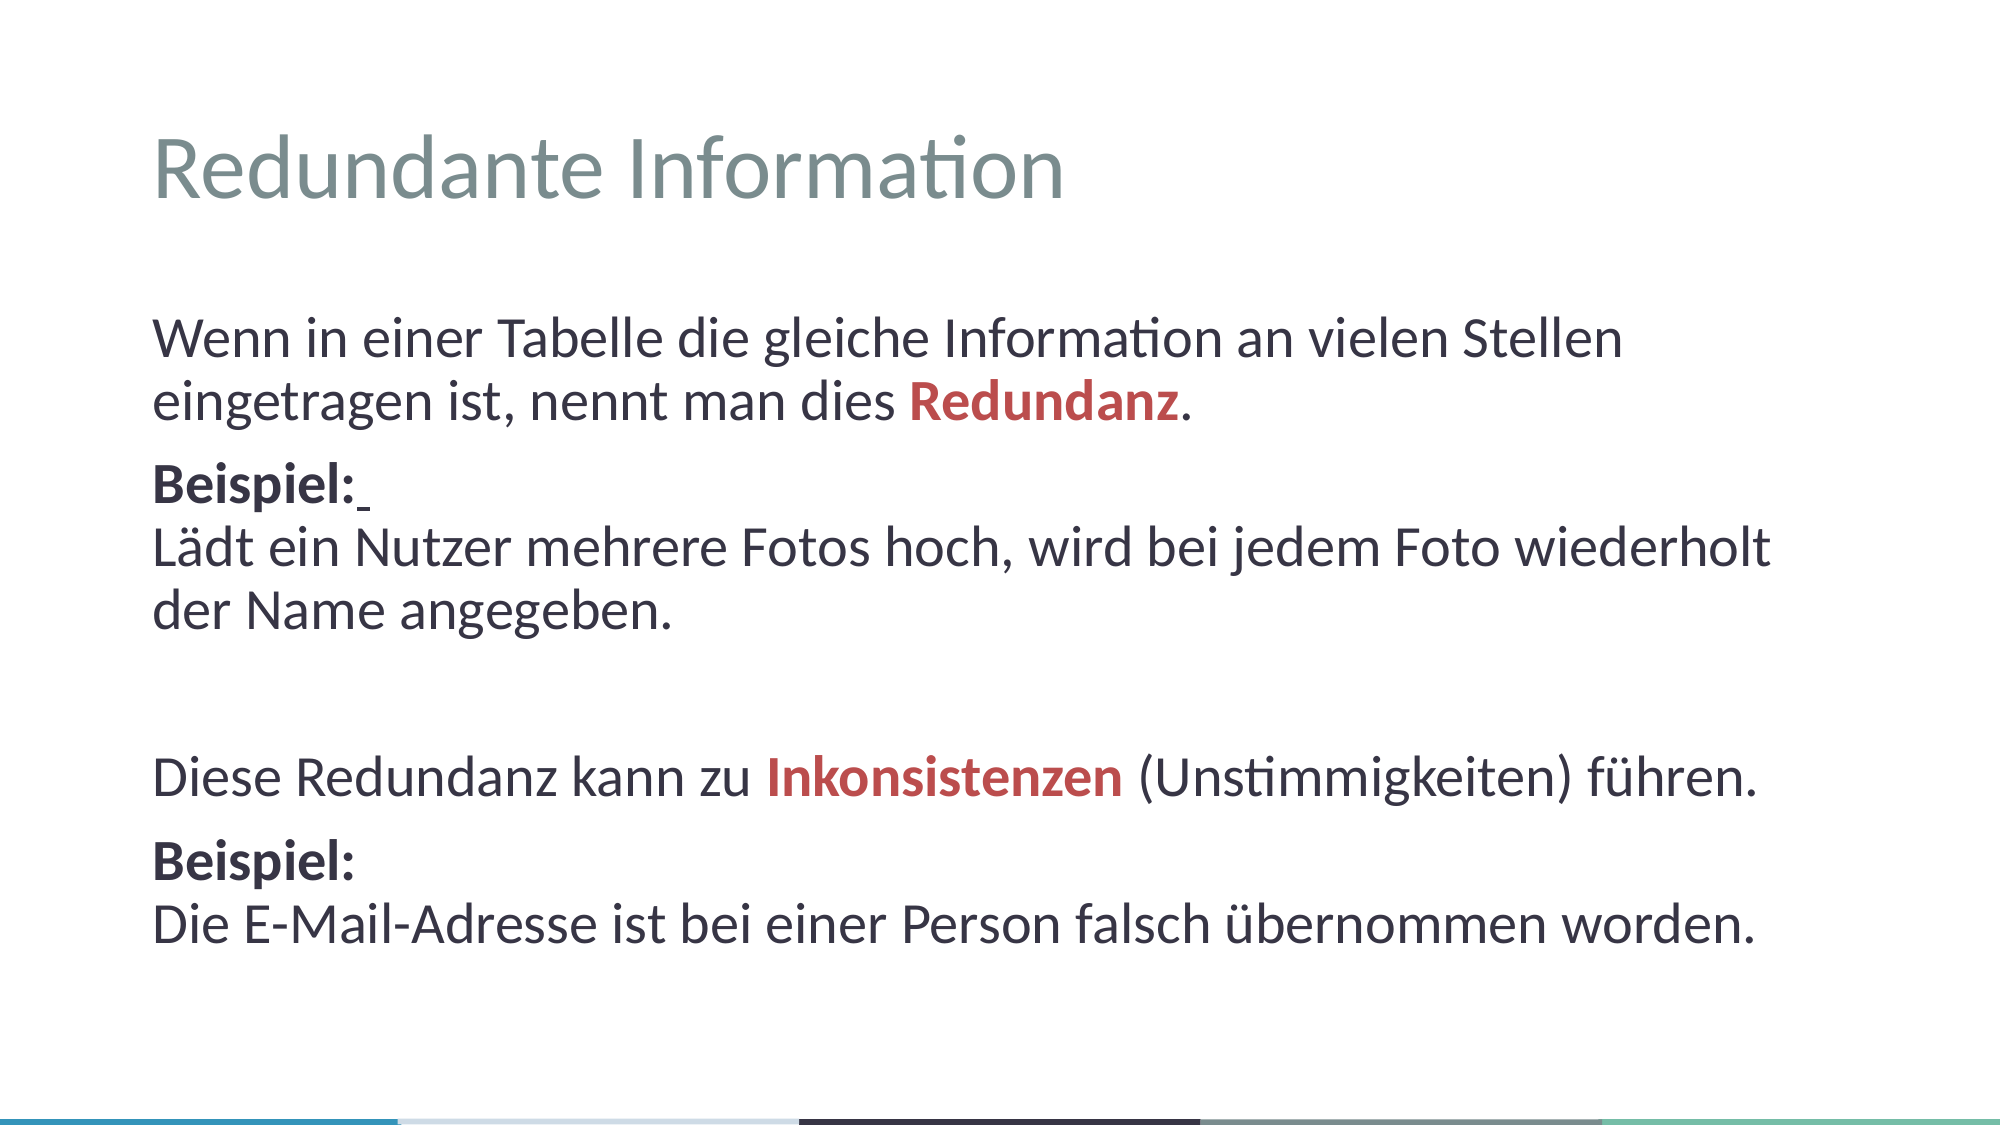

# Redundante Information
Wenn in einer Tabelle die gleiche Information an vielen Stellen eingetragen ist, nennt man dies Redundanz.
Beispiel:
Lädt ein Nutzer mehrere Fotos hoch, wird bei jedem Foto wiederholt der Name angegeben.

Diese Redundanz kann zu Inkonsistenzen (Unstimmigkeiten) führen.
Beispiel:
Die E-Mail-Adresse ist bei einer Person falsch übernommen worden.